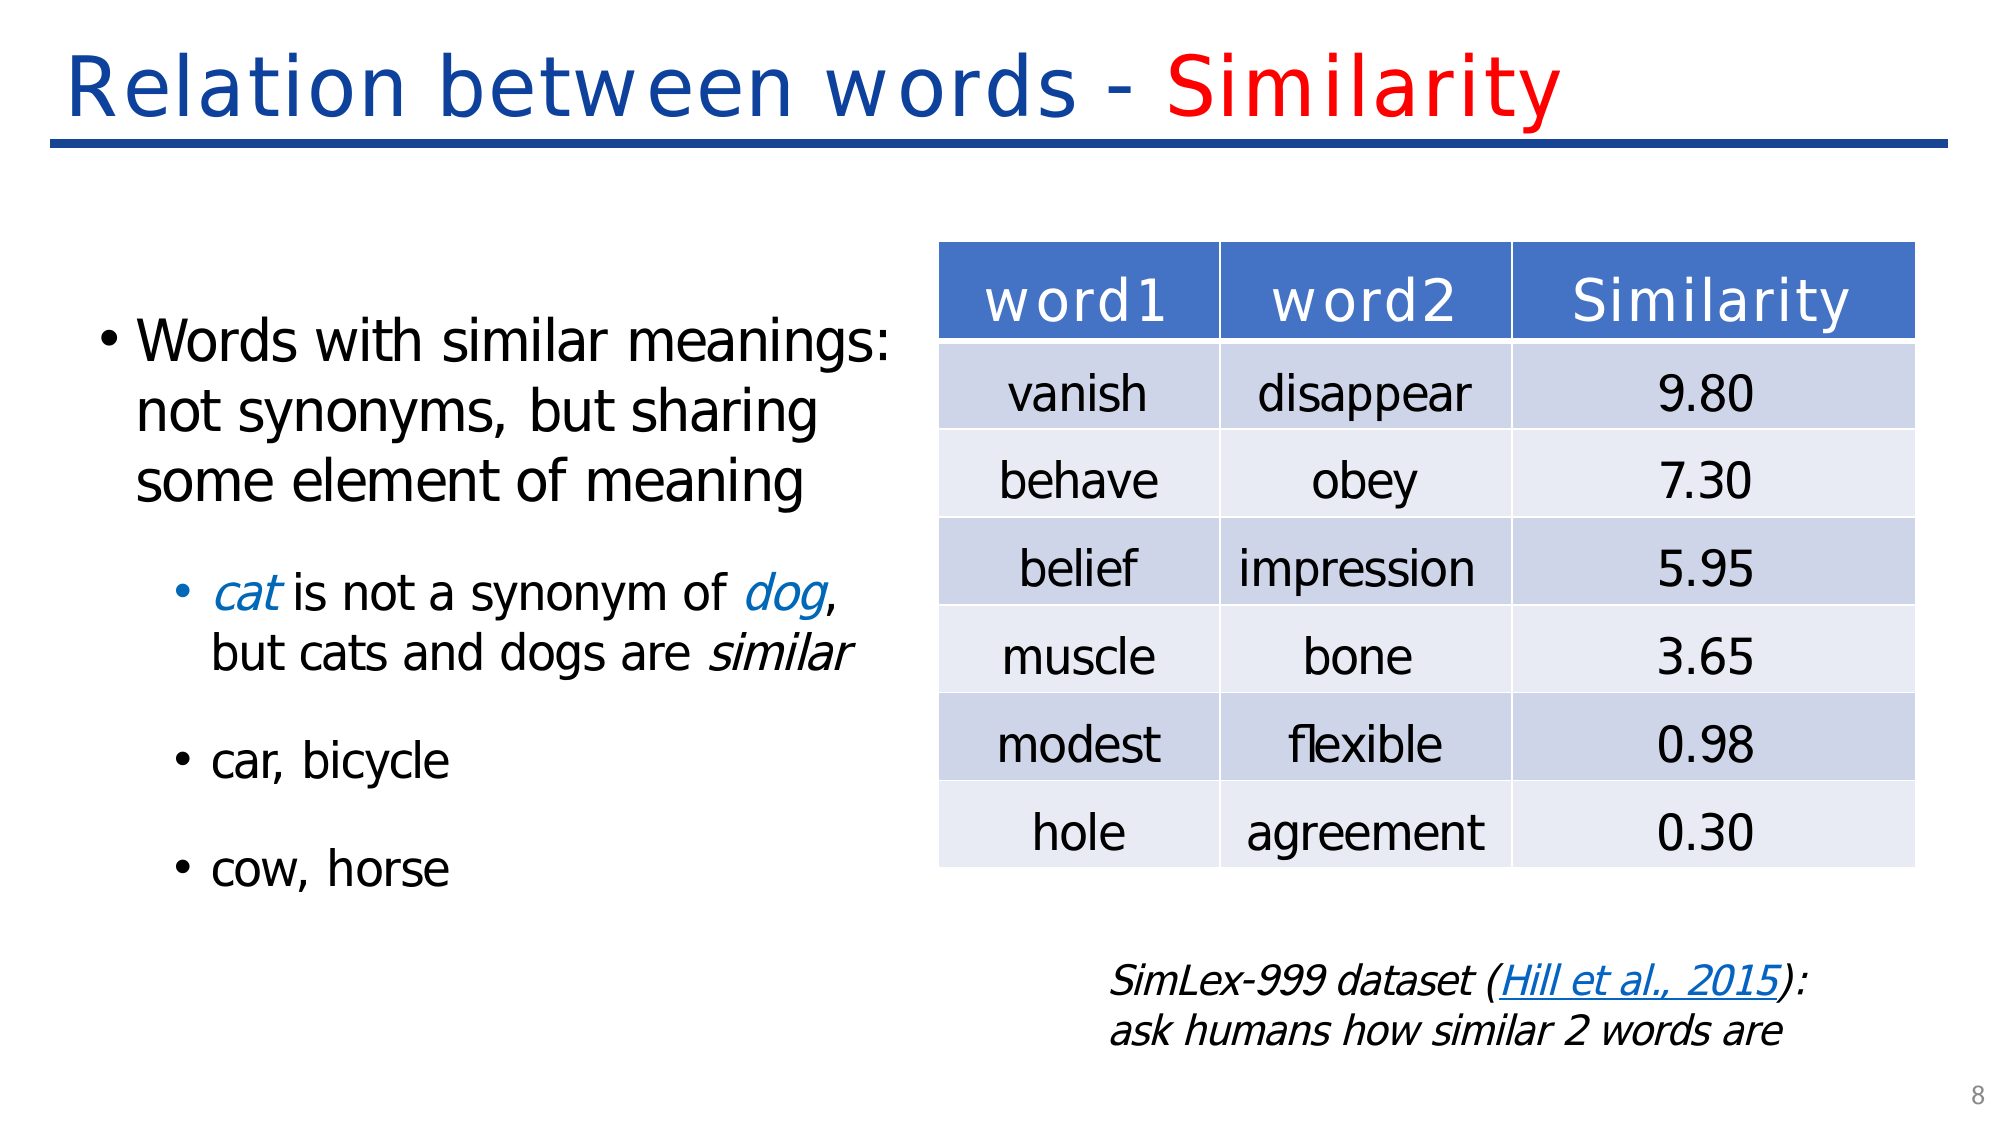

# Relation between words - Similarity
| word1 | word2 | Similarity |
| --- | --- | --- |
| vanish | disappear | 9.80 |
| behave | obey | 7.30 |
| belief | impression | 5.95 |
| muscle | bone | 3.65 |
| modest | flexible | 0.98 |
| hole | agreement | 0.30 |
Words with similar meanings: not synonyms, but sharing some element of meaning
cat is not a synonym of dog, but cats and dogs are similar
car, bicycle
cow, horse
SimLex-999 dataset (Hill et al., 2015): ask humans how similar 2 words are
8